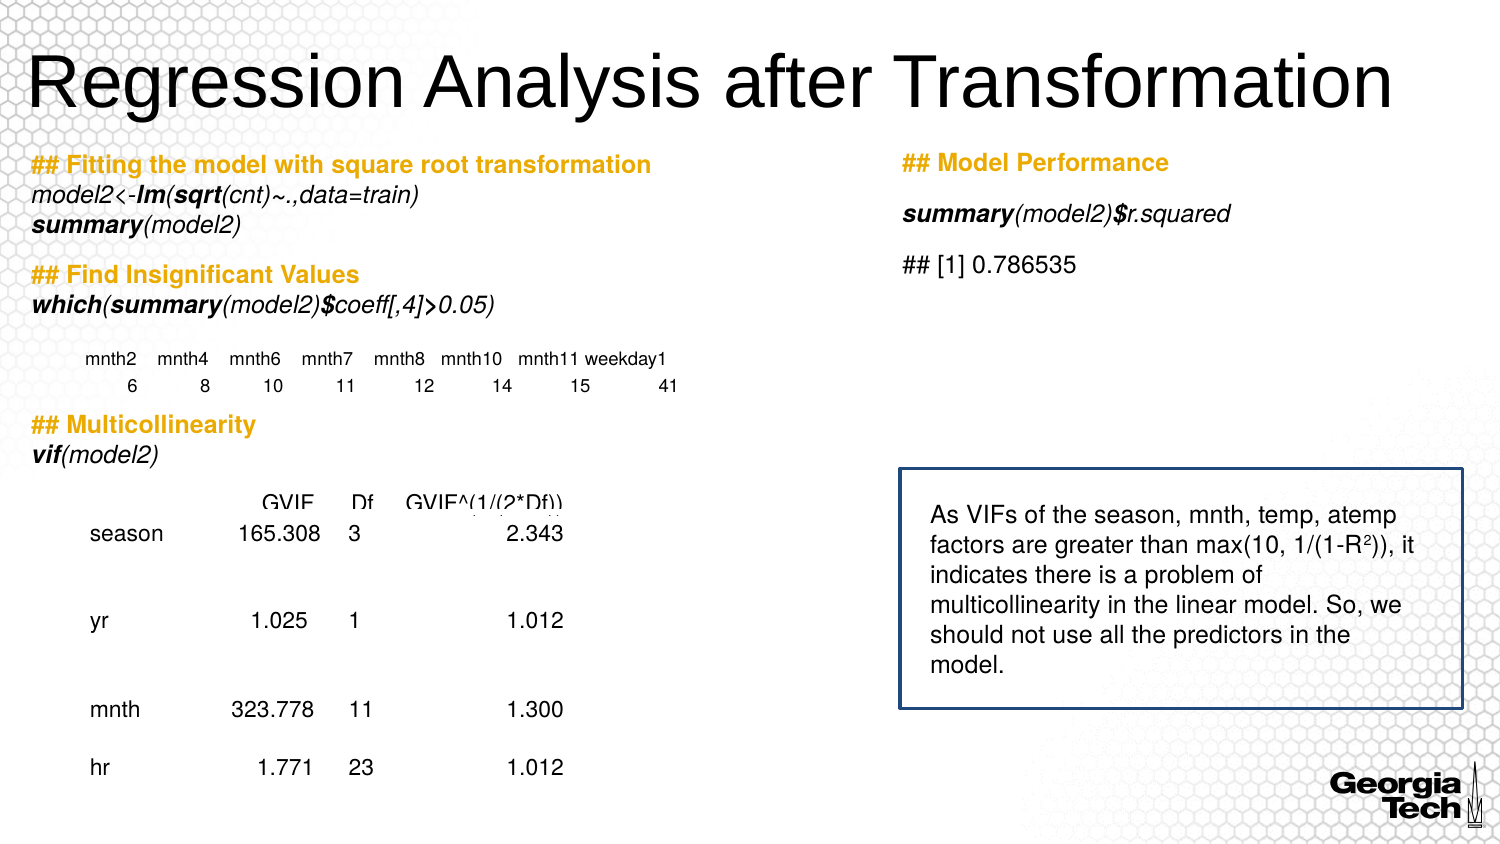

# Regression Analysis after Transformation
## Model Performance
summary(model2)$r.squared
## [1] 0.786535

## Fitting the model with square root transformation model2<-lm(sqrt(cnt)~.,data=train) summary(model2)
## Find Insignificant Values
which(summary(model2)$coeff[,4]>0.05)

## Multicollinearity
vif(model2)

   mnth2    mnth4    mnth6    mnth7    mnth8   mnth10   mnth11 weekday1
           6            8          10          11           12           14           15             41
As VIFs of the season, mnth, temp, atemp factors are greater than max(10, 1/(1-R2)), it indicates there is a problem of multicollinearity in the linear model. So, we should not use all the predictors in the model.
|  | GVIF | Df | GVIF^(1/(2\*Df)) |
| --- | --- | --- | --- |
| season | 165.308 | 3 | 2.343 |
| yr | 1.025 | 1 | 1.012 |
| mnth | 323.778 | 11 | 1.300 |
| hr | 1.771 | 23 | 1.012 |
| holiday | 1.121 | 1 | 1.059 |
| weekday | 1.137 | 6 | 1.011 |
| weathersit | 1.386 | 2 | 1.085 |
| temp | 51.283 | 1 | 7.161 |
| atemp | 43.748 | 1 | 6.614 |
| hum | 1.921 | 1 | 1.386 |
| windspeed | 1.251 | 1 | 1.118 |